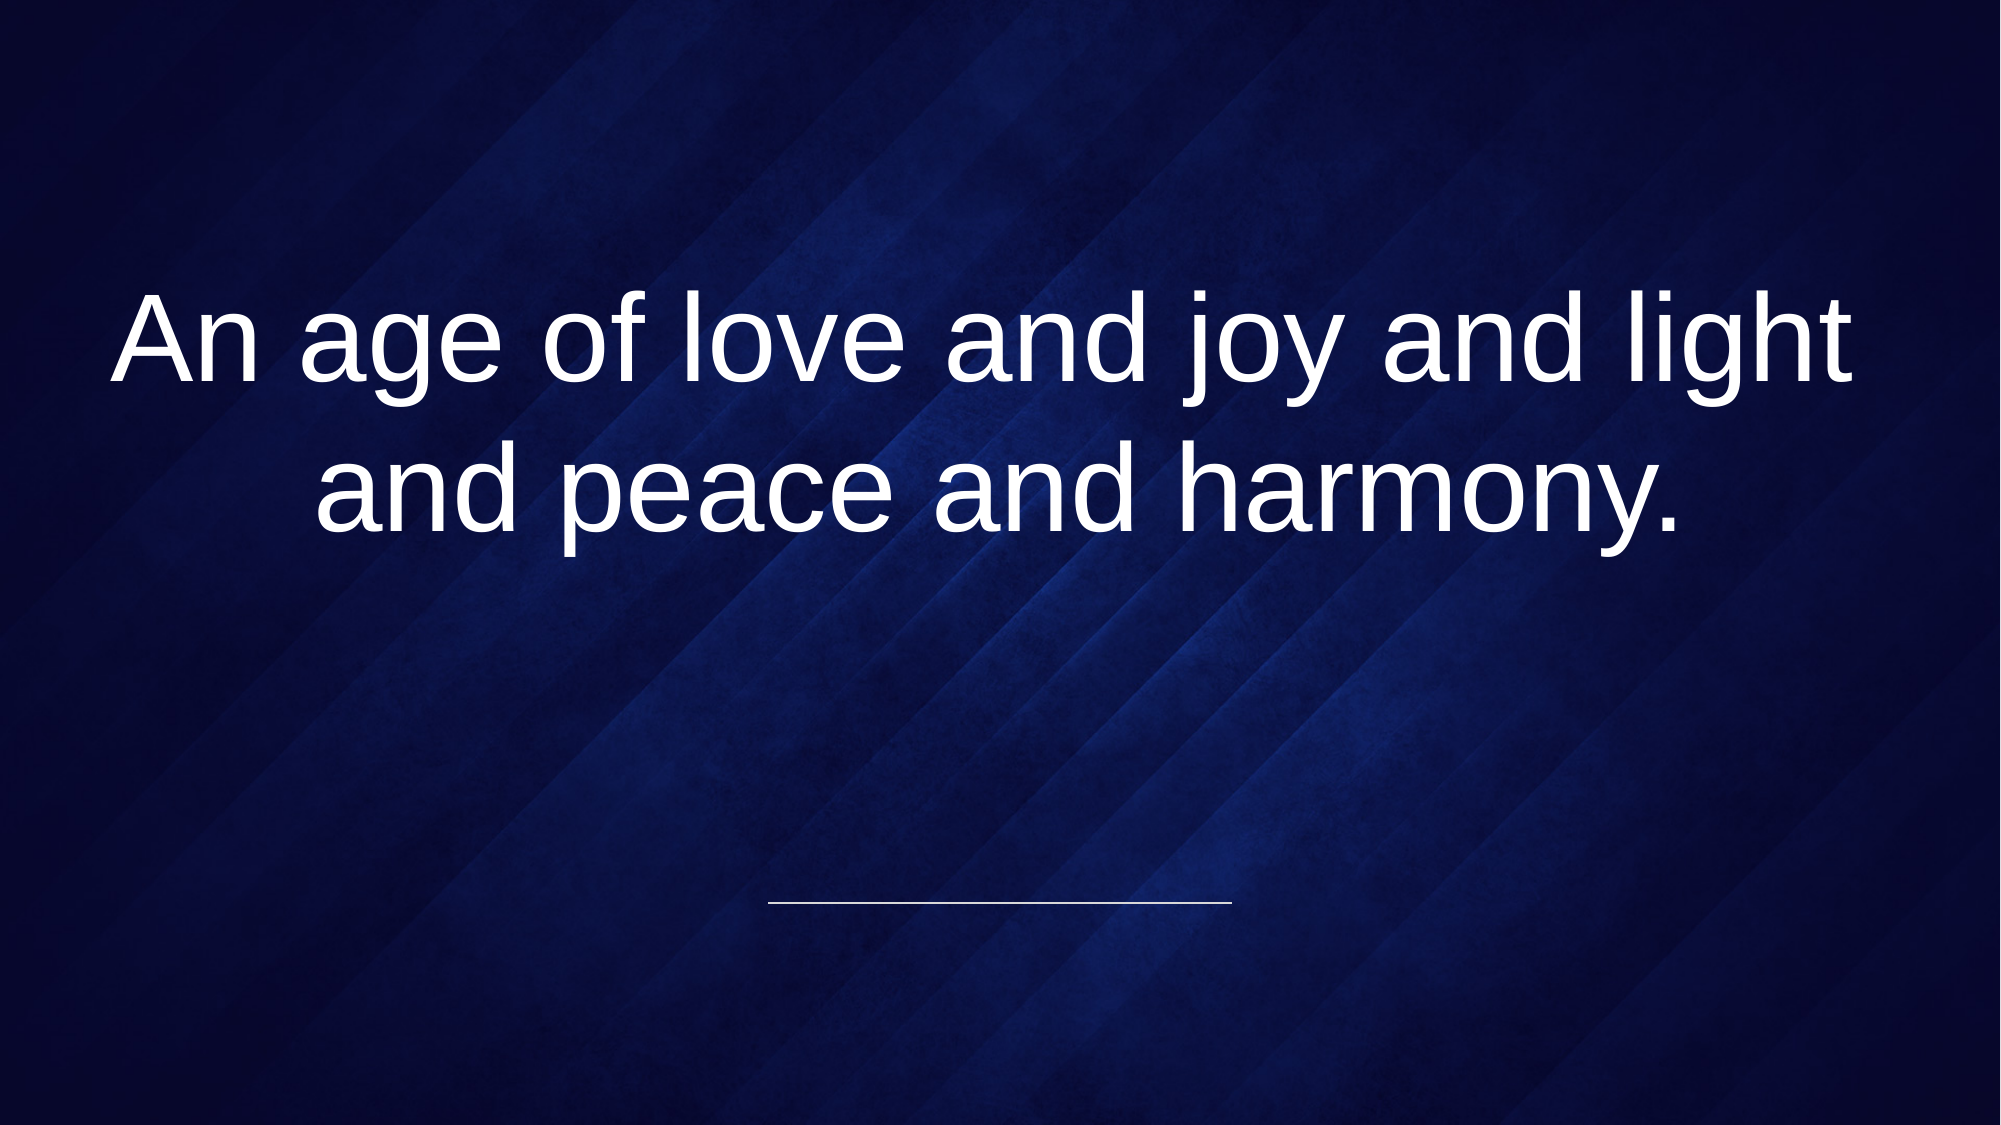

# An age of love and joy and light and peace and harmony.